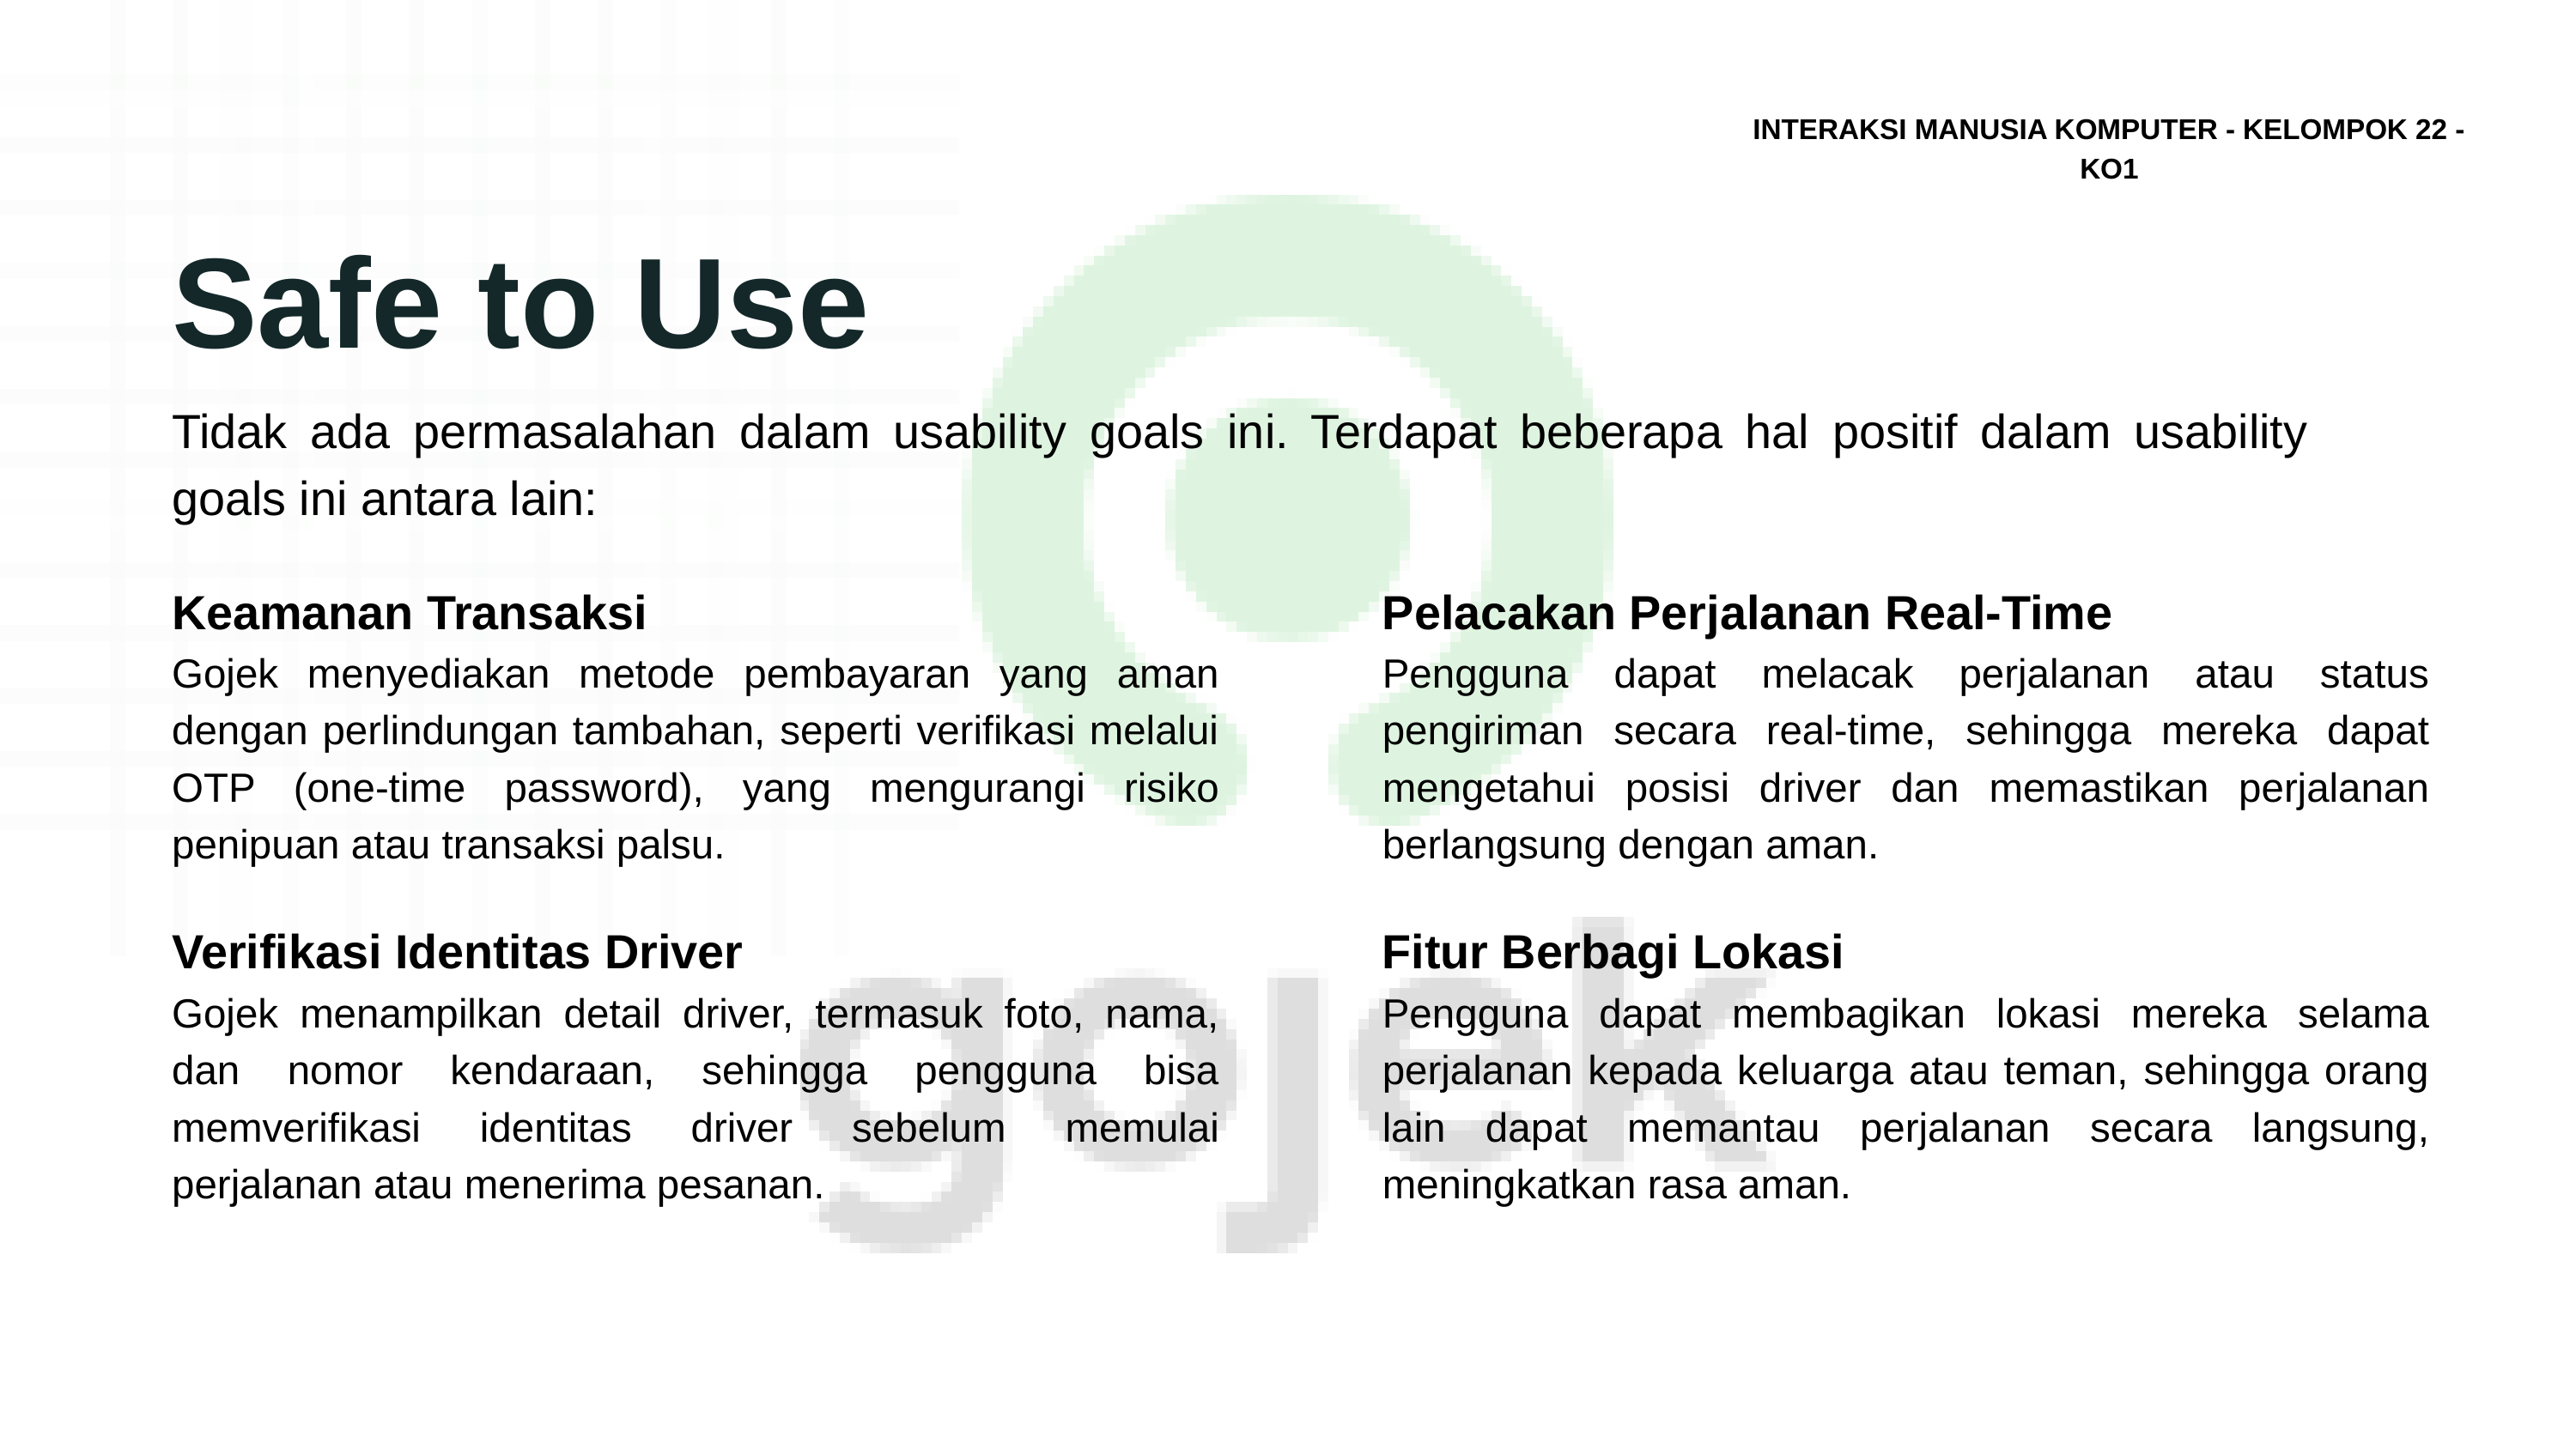

INTERAKSI MANUSIA KOMPUTER - KELOMPOK 22 - KO1
Safe to Use

Tidak ada permasalahan dalam usability goals ini. Terdapat beberapa hal positif dalam usability goals ini antara lain:
Keamanan Transaksi
Gojek menyediakan metode pembayaran yang aman dengan perlindungan tambahan, seperti verifikasi melalui OTP (one-time password), yang mengurangi risiko penipuan atau transaksi palsu.
Pelacakan Perjalanan Real-Time
Pengguna dapat melacak perjalanan atau status pengiriman secara real-time, sehingga mereka dapat mengetahui posisi driver dan memastikan perjalanan berlangsung dengan aman.
Verifikasi Identitas Driver
Gojek menampilkan detail driver, termasuk foto, nama, dan nomor kendaraan, sehingga pengguna bisa memverifikasi identitas driver sebelum memulai perjalanan atau menerima pesanan.
Fitur Berbagi Lokasi
Pengguna dapat membagikan lokasi mereka selama perjalanan kepada keluarga atau teman, sehingga orang lain dapat memantau perjalanan secara langsung, meningkatkan rasa aman.